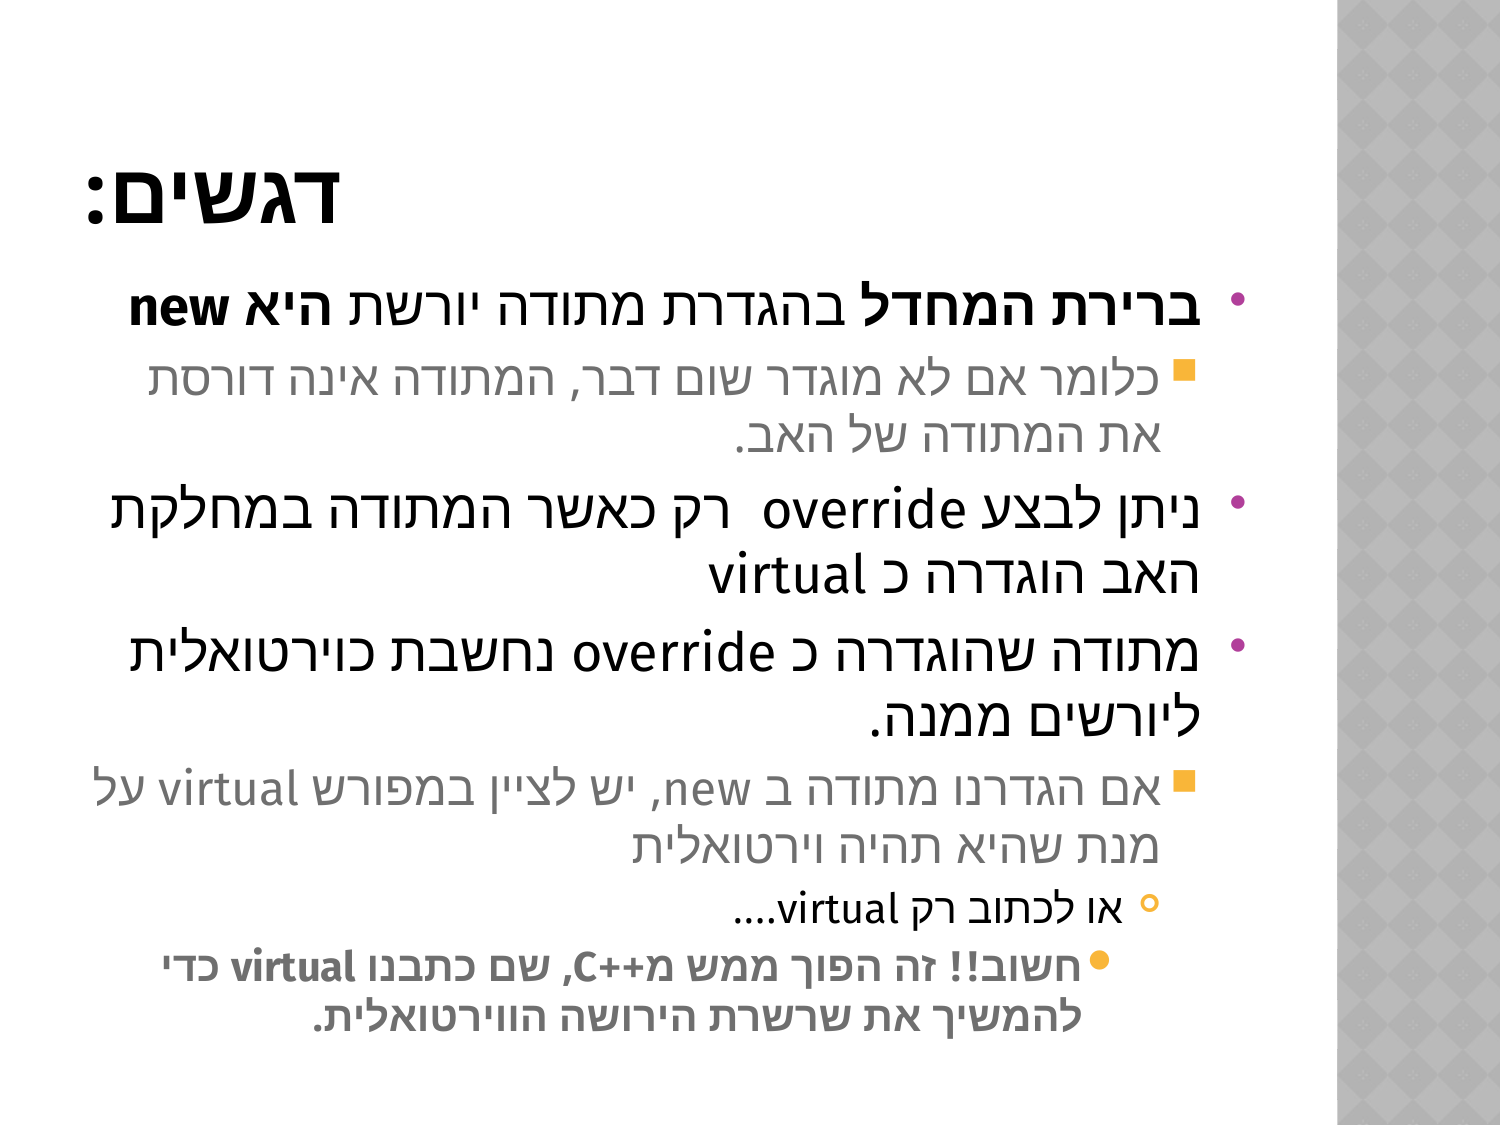

# דגשים:
ברירת המחדל בהגדרת מתודה יורשת היא new
כלומר אם לא מוגדר שום דבר, המתודה אינה דורסת את המתודה של האב.
ניתן לבצע override  רק כאשר המתודה במחלקת האב הוגדרה כ virtual
מתודה שהוגדרה כ override נחשבת כוירטואלית ליורשים ממנה.
אם הגדרנו מתודה ב new, יש לציין במפורש virtual על מנת שהיא תהיה וירטואלית
או לכתוב רק virtual....
חשוב!! זה הפוך ממש מ++C, שם כתבנו virtual כדי להמשיך את שרשרת הירושה הווירטואלית.